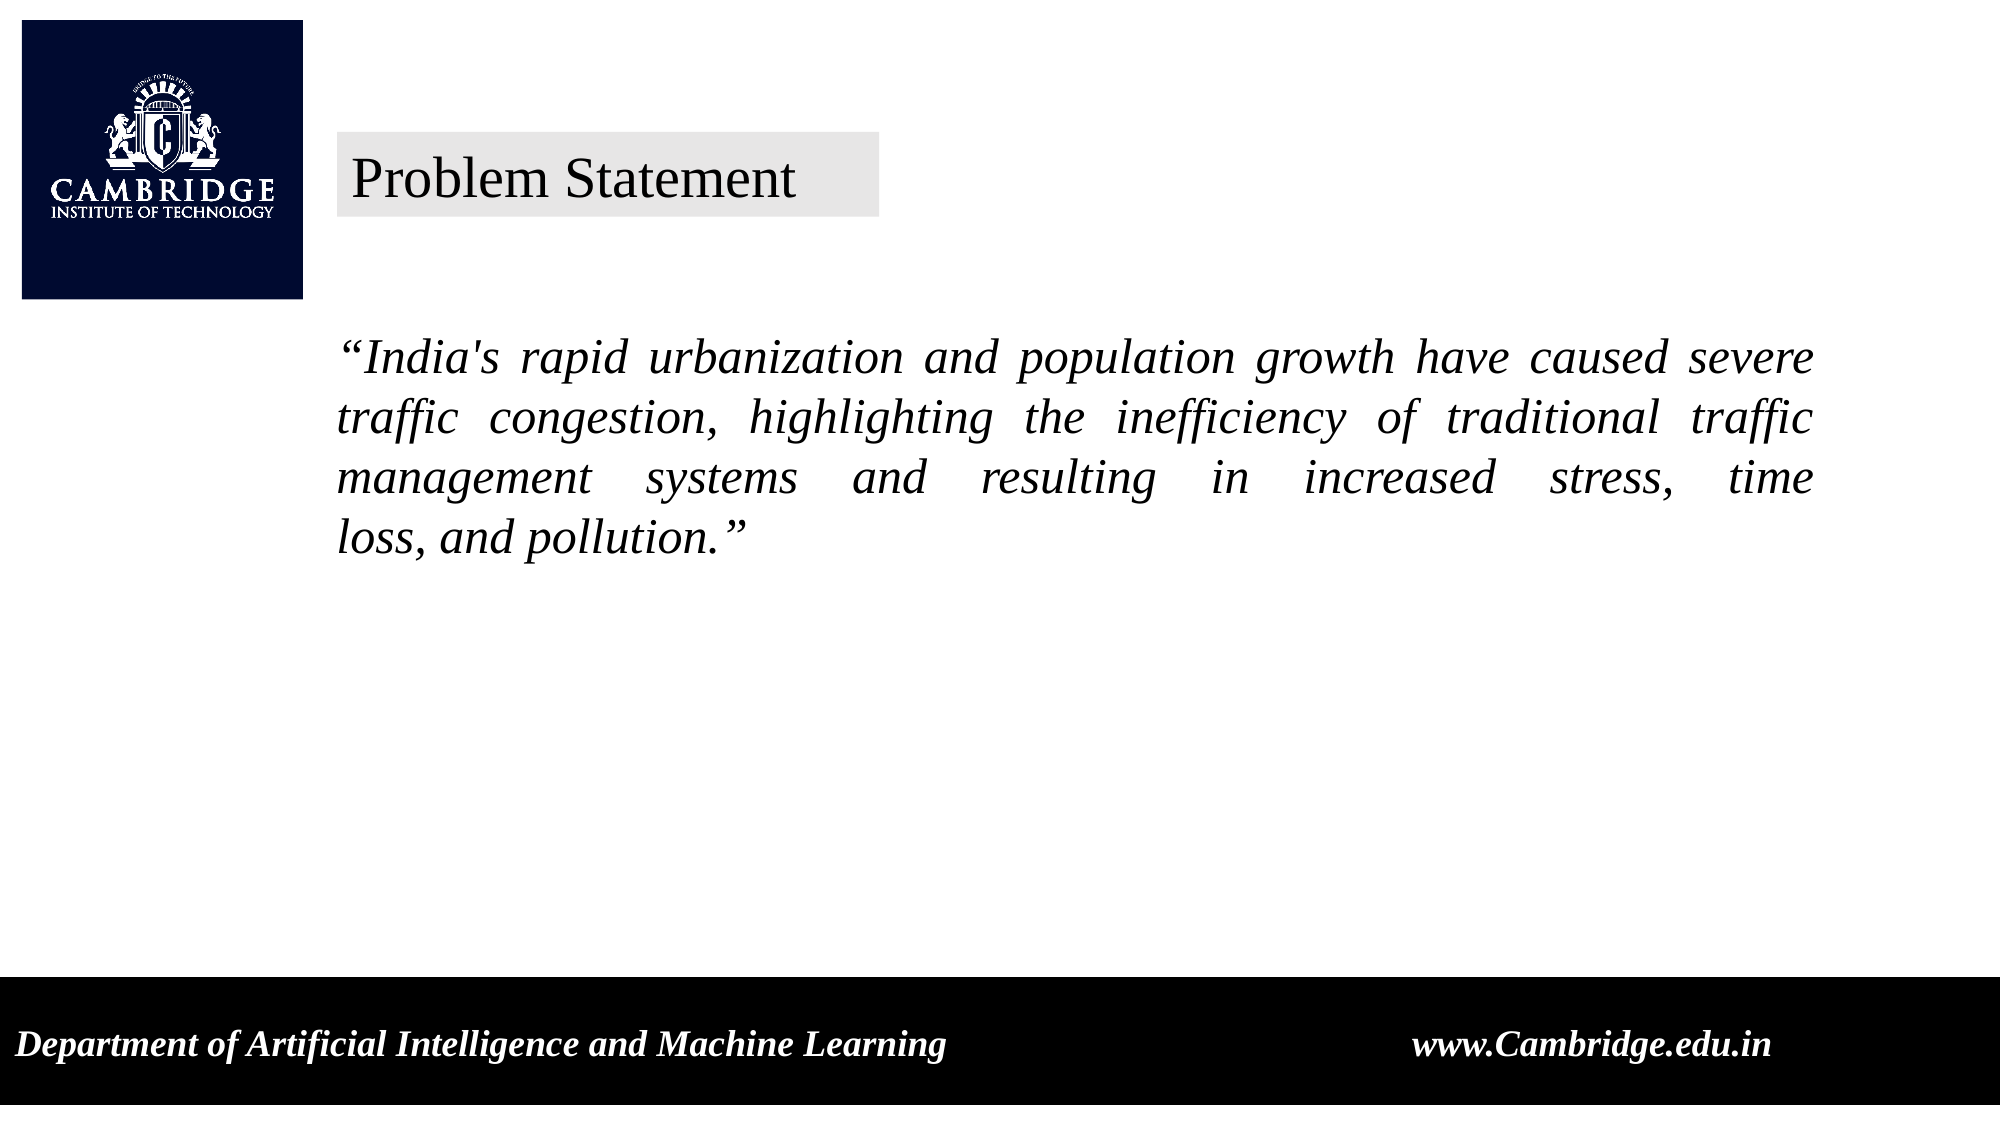

Problem Statement
“India's rapid urbanization and population growth have caused severe traffic congestion, highlighting the inefficiency of traditional traffic management systems and resulting in increased stress, time loss, and pollution.”
Department of Artificial Intelligence and Machine Learning                                                 www.Cambridge.edu.in